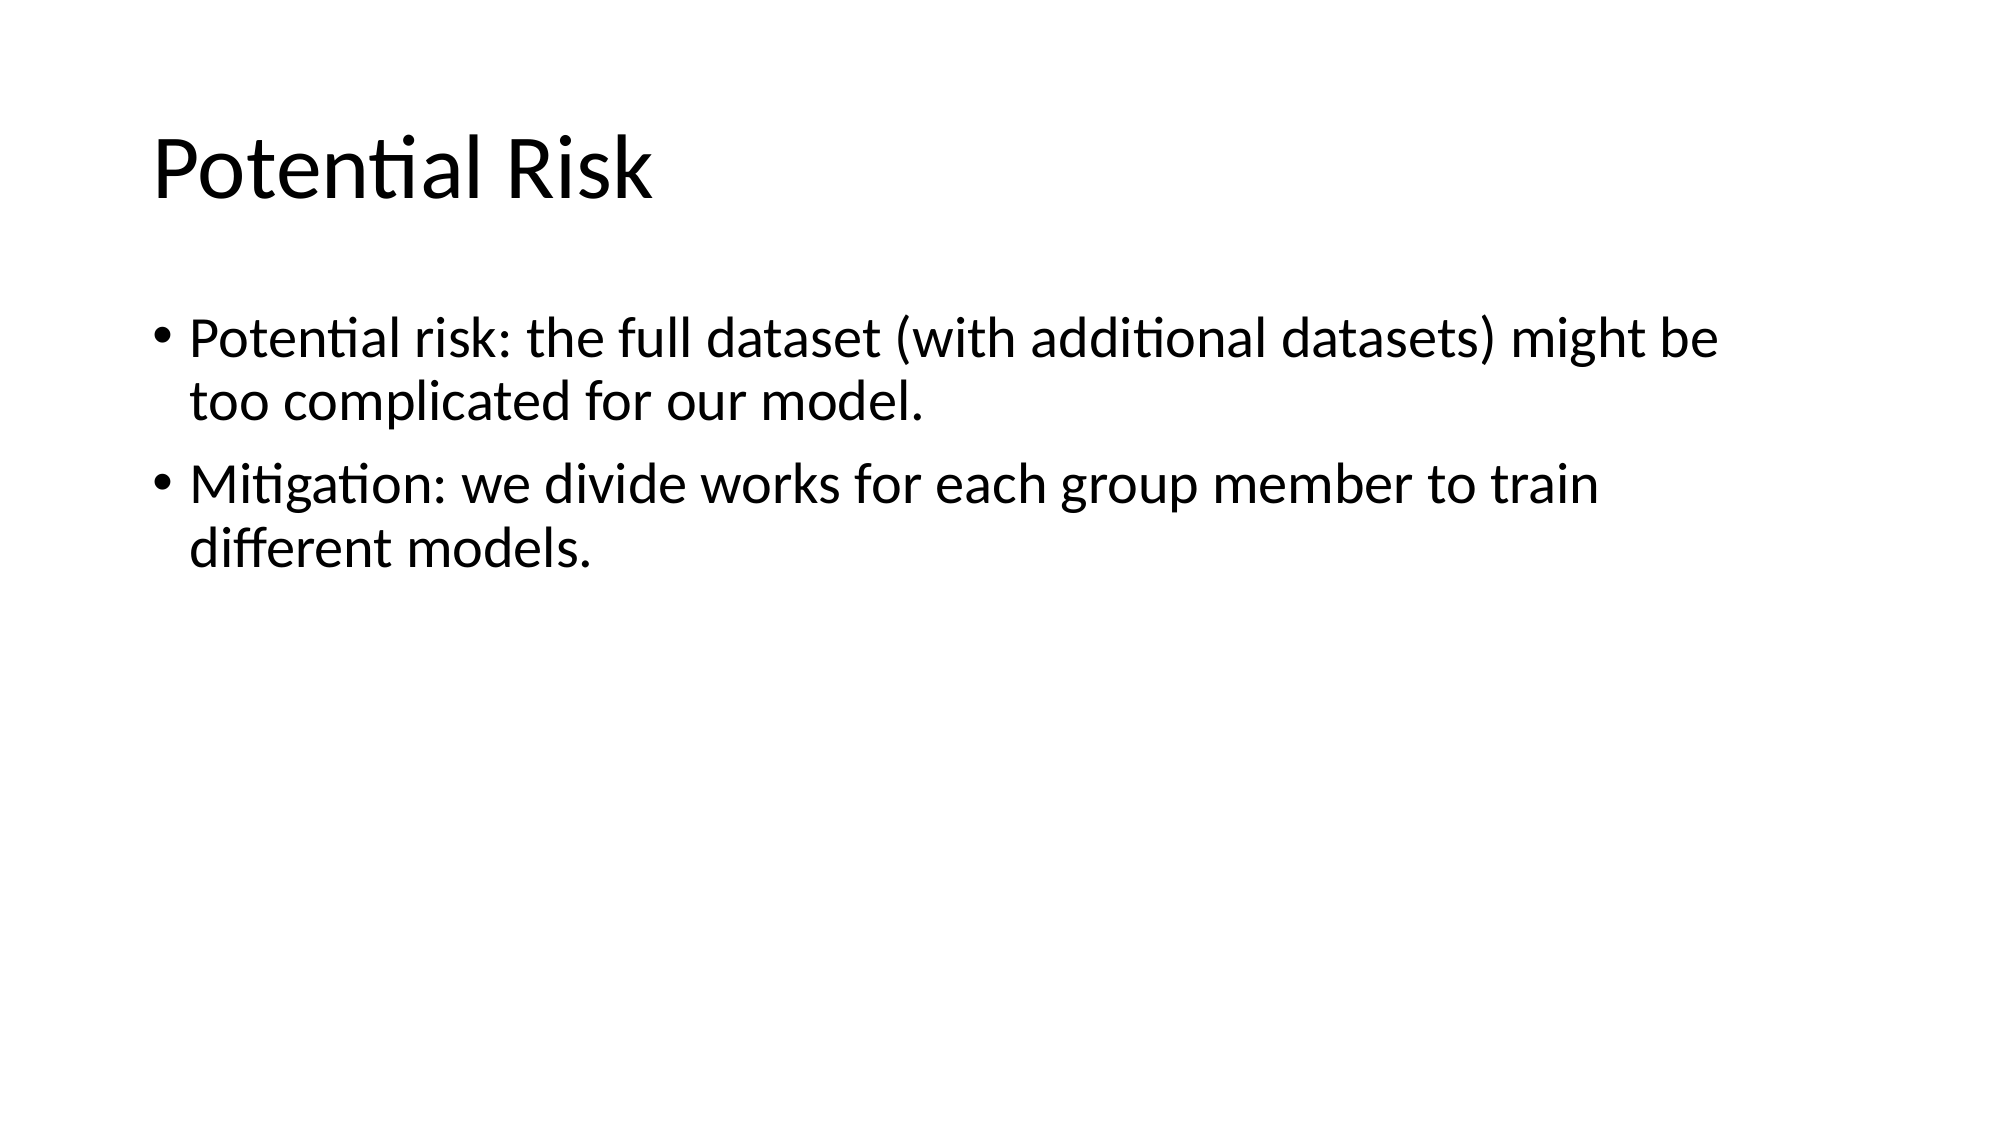

# Potential Risk
Potential risk: the full dataset (with additional datasets) might be too complicated for our model.
Mitigation: we divide works for each group member to train different models.